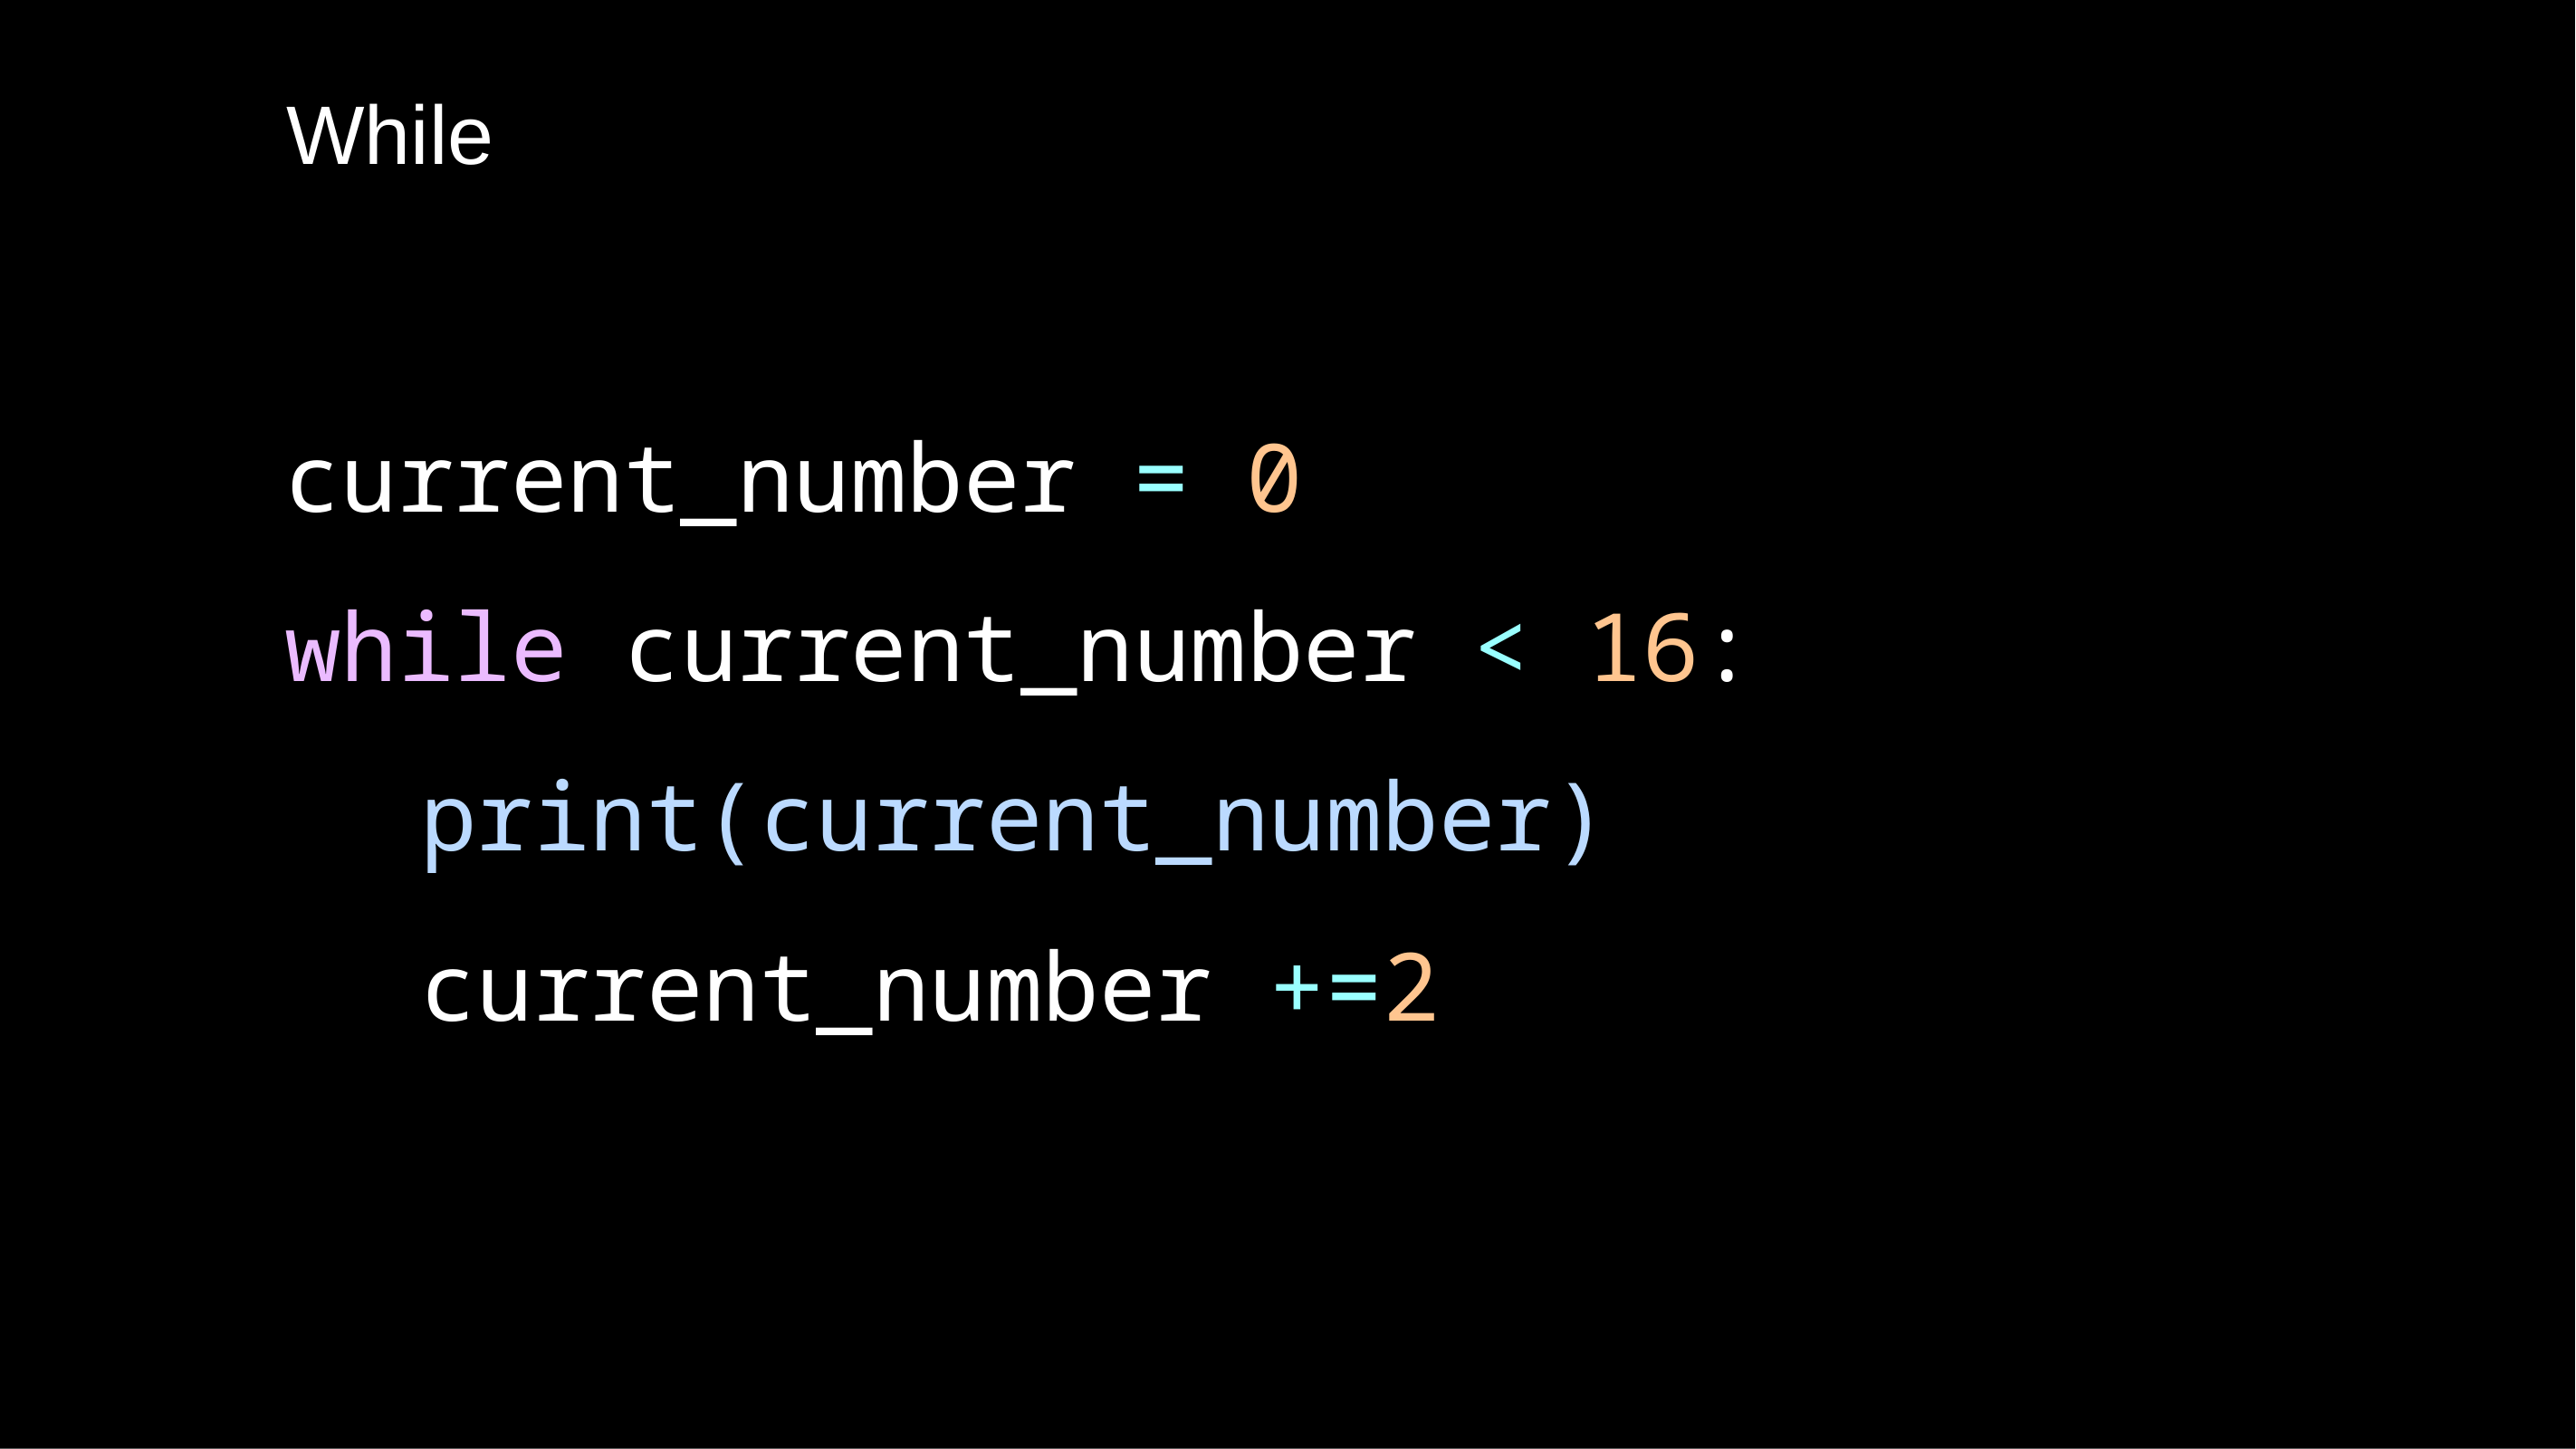

# While
current_number = 0
while current_number < 16:
	print(current_number)
	current_number +=2